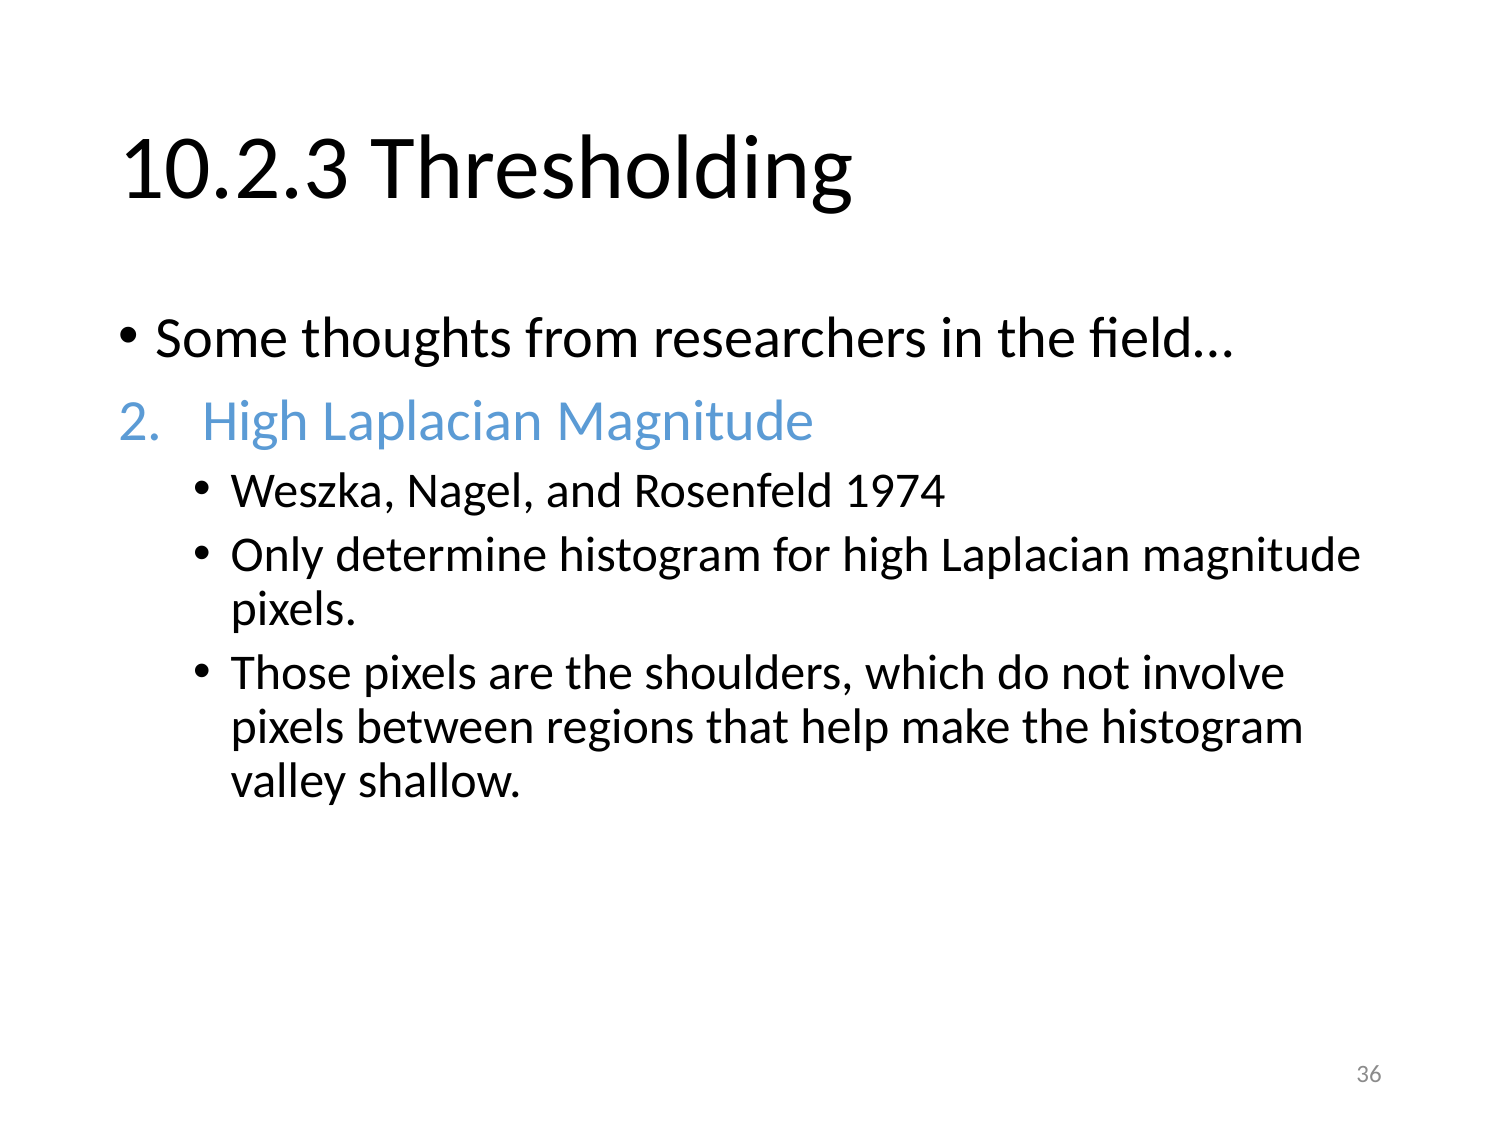

# 10.2.3 Thresholding
Some thoughts from researchers in the field…
2.   High Laplacian Magnitude
Weszka, Nagel, and Rosenfeld 1974
Only determine histogram for high Laplacian magnitude pixels.
Those pixels are the shoulders, which do not involve pixels between regions that help make the histogram valley shallow.
36